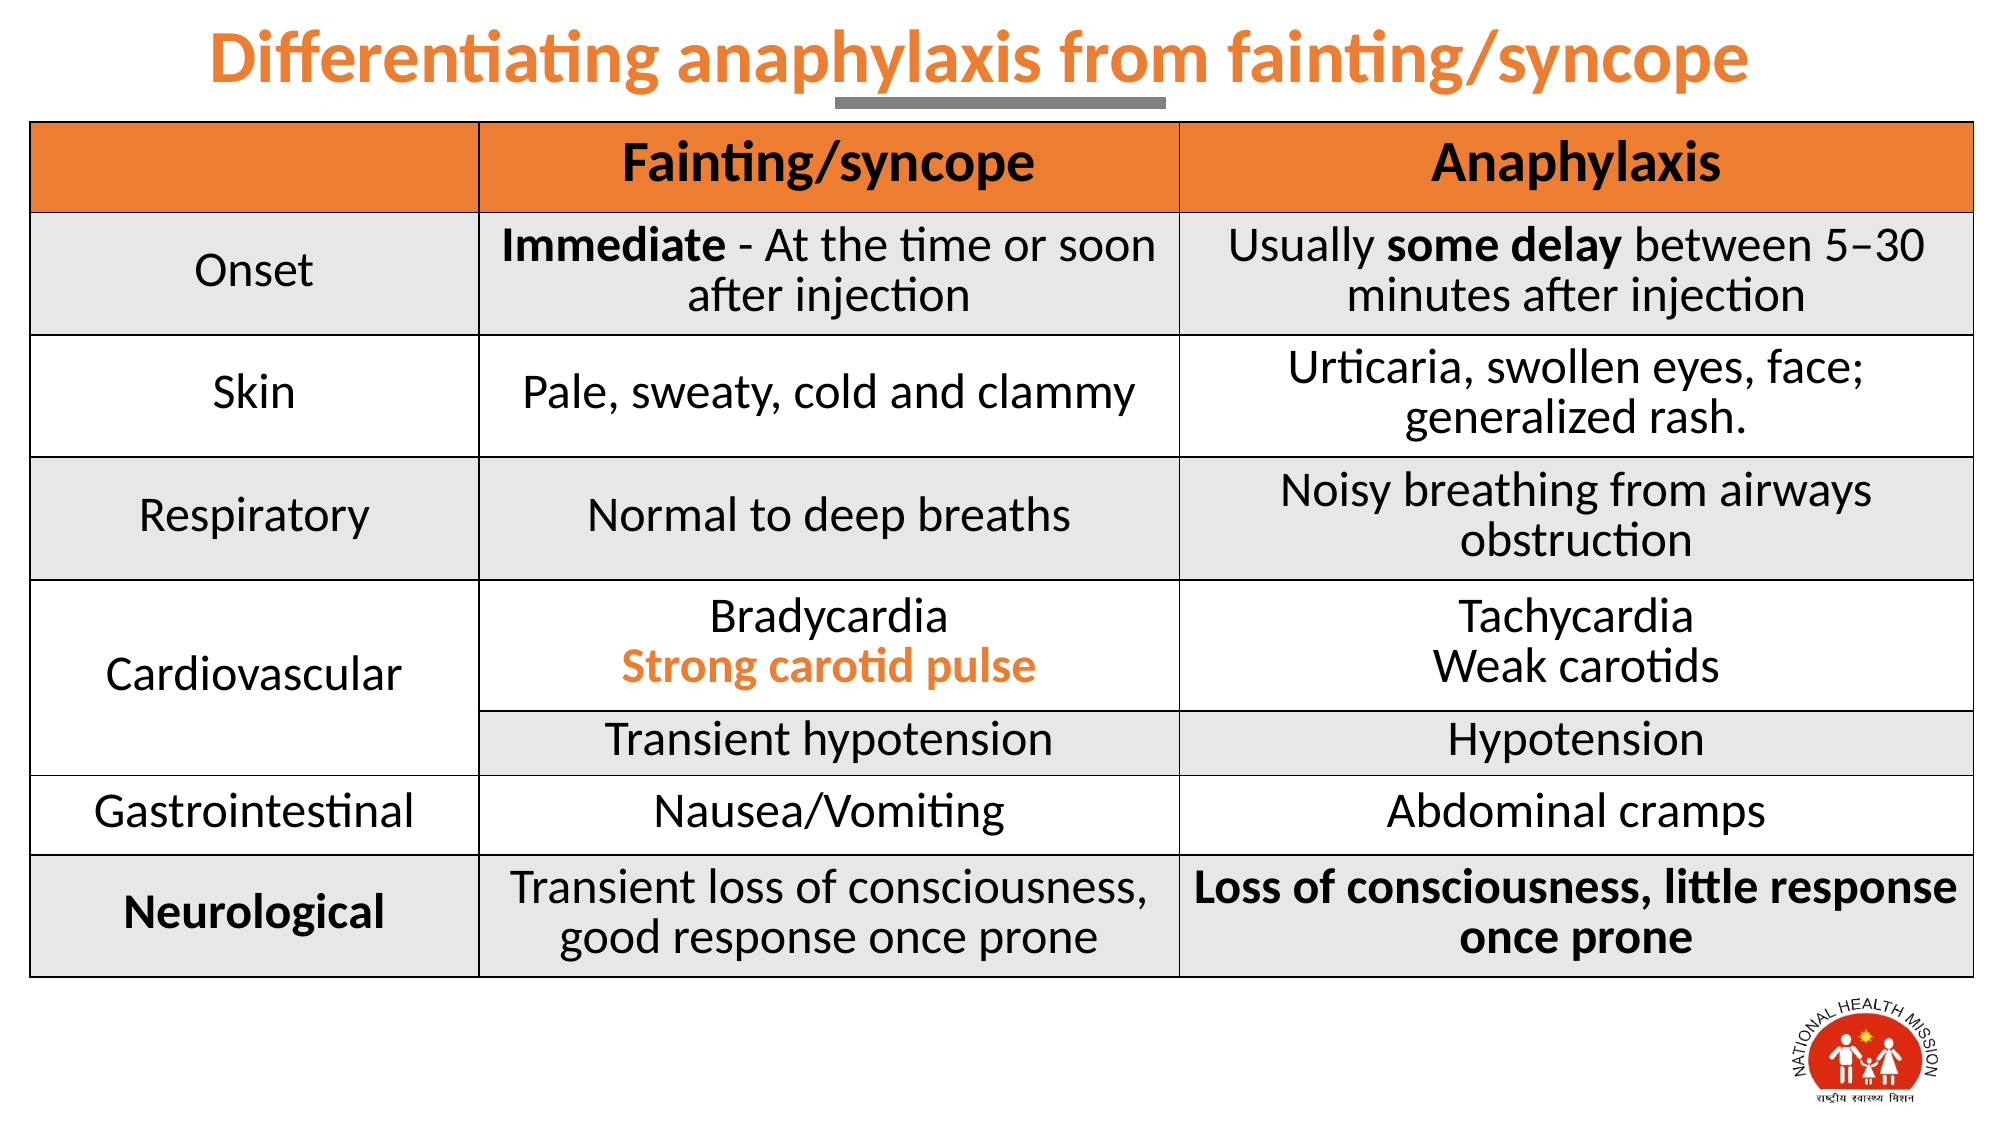

# Differentiating anaphylaxis from fainting/syncope
|  | Fainting/syncope | Anaphylaxis |
| --- | --- | --- |
| Onset | Immediate - At the time or soon after injection | Usually some delay between 5–30 minutes after injection |
| Skin | Pale, sweaty, cold and clammy | Urticaria, swollen eyes, face; generalized rash. |
| Respiratory | Normal to deep breaths | Noisy breathing from airways obstruction |
| Cardiovascular | Bradycardia Strong carotid pulse | Tachycardia Weak carotids |
|  | Transient hypotension | Hypotension |
| Gastrointestinal | Nausea/Vomiting | Abdominal cramps |
| Neurological | Transient loss of consciousness, good response once prone | Loss of consciousness, little response once prone |